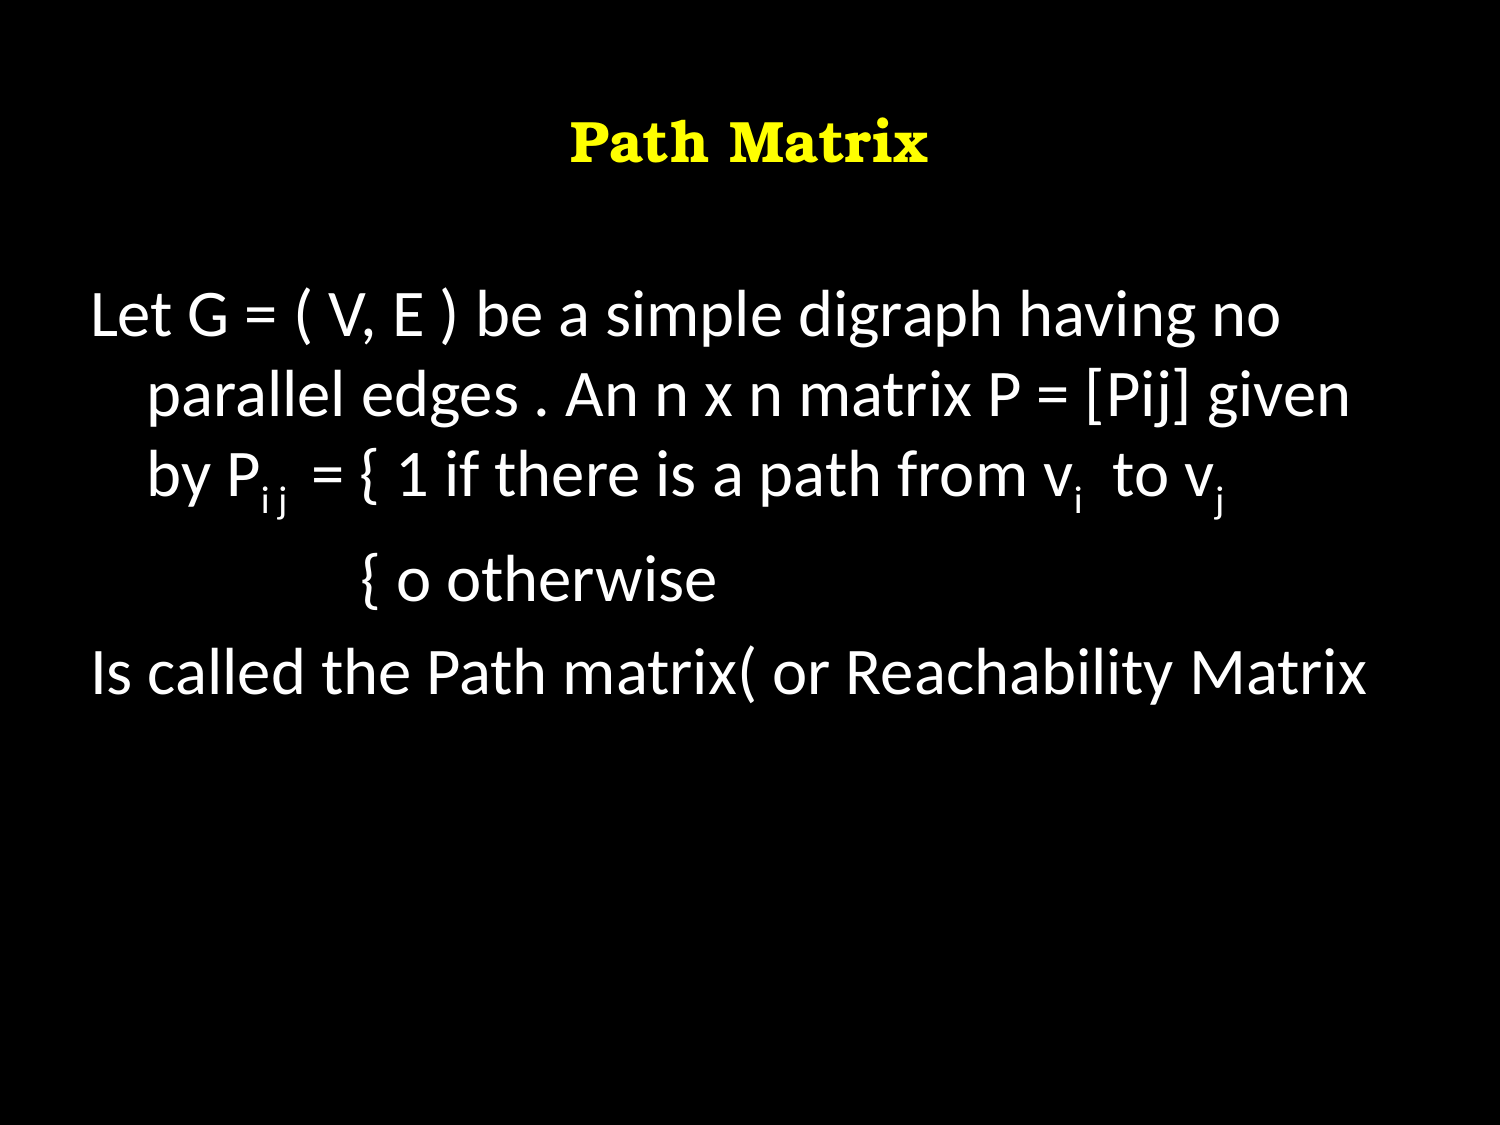

# Path Matrix
Let G = ( V, E ) be a simple digraph having no parallel edges . An n x n matrix P = [Pij] given by Pi j  = { 1 if there is a path from vi  to vj
                  { o otherwise
Is called the Path matrix( or Reachability Matrix